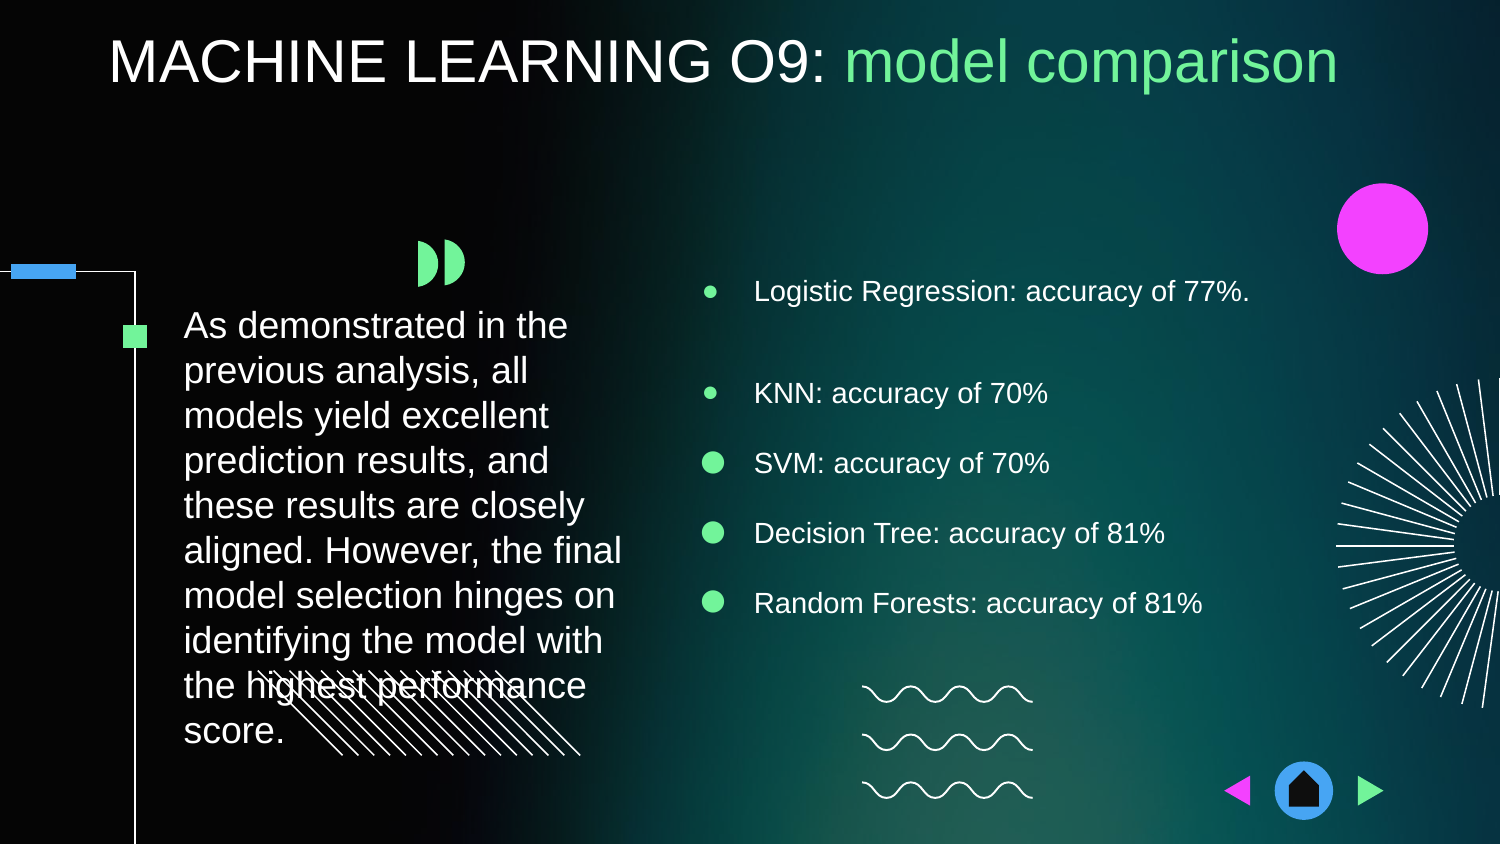

# MACHINE LEARNING O9: model comparison

Logistic Regression: accuracy of 77%.
KNN: accuracy of 70%

SVM: accuracy of 70%

Decision Tree: accuracy of 81%

Random Forests: accuracy of 81%
As demonstrated in the previous analysis, all models yield excellent prediction results, and these results are closely aligned. However, the final model selection hinges on identifying the model with the highest performance score.